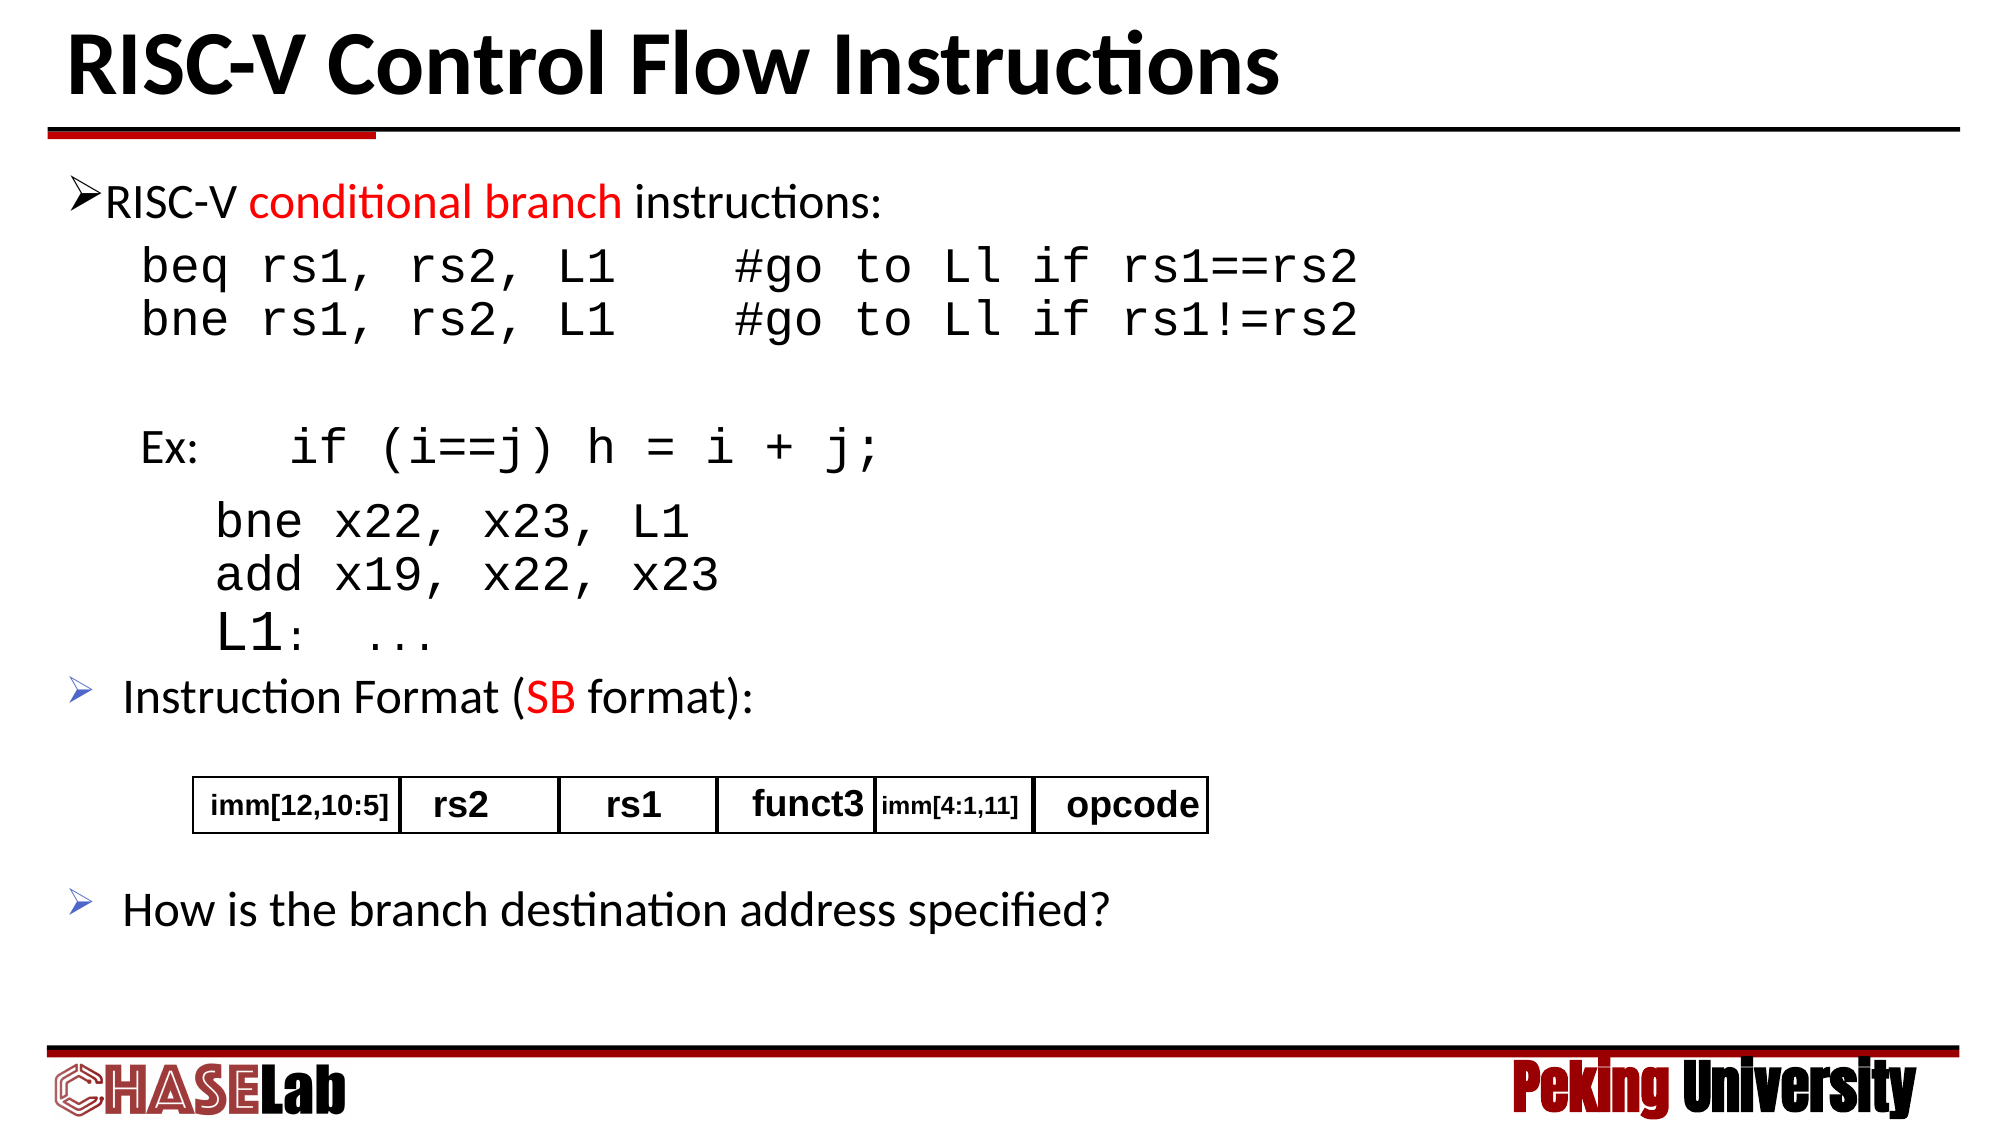

# RISC-V Control Flow Instructions
RISC-V conditional branch instructions:
beq rs1, rs2, L1	#go to Ll if rs1==rs2
bne rs1, rs2, L1	#go to Ll if rs1!=rs2

	Ex:	if (i==j) h = i + j;
		bne x22, x23, L1
		add x19, x22, x23
	L1:	...
Instruction Format (SB format):

funct3
rs2
rs1
opcode
imm[12,10:5]
imm[4:1,11]
How is the branch destination address specified?